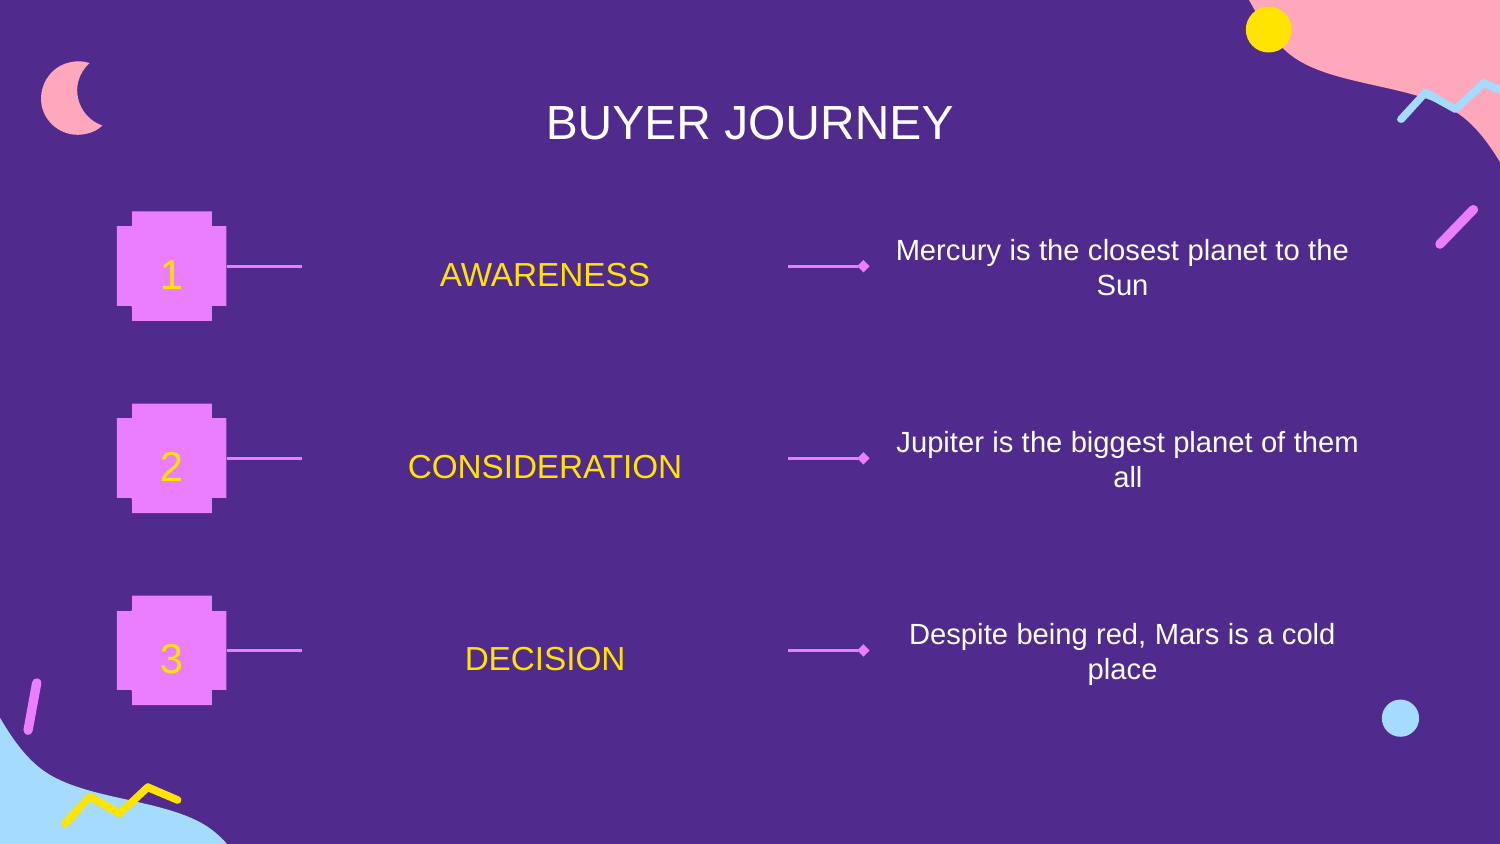

# BUYER JOURNEY

Mercury is the closest planet to the Sun
1
AWARENESS

Jupiter is the biggest planet of them all
2
CONSIDERATION

Despite being red, Mars is a cold place
3
DECISION